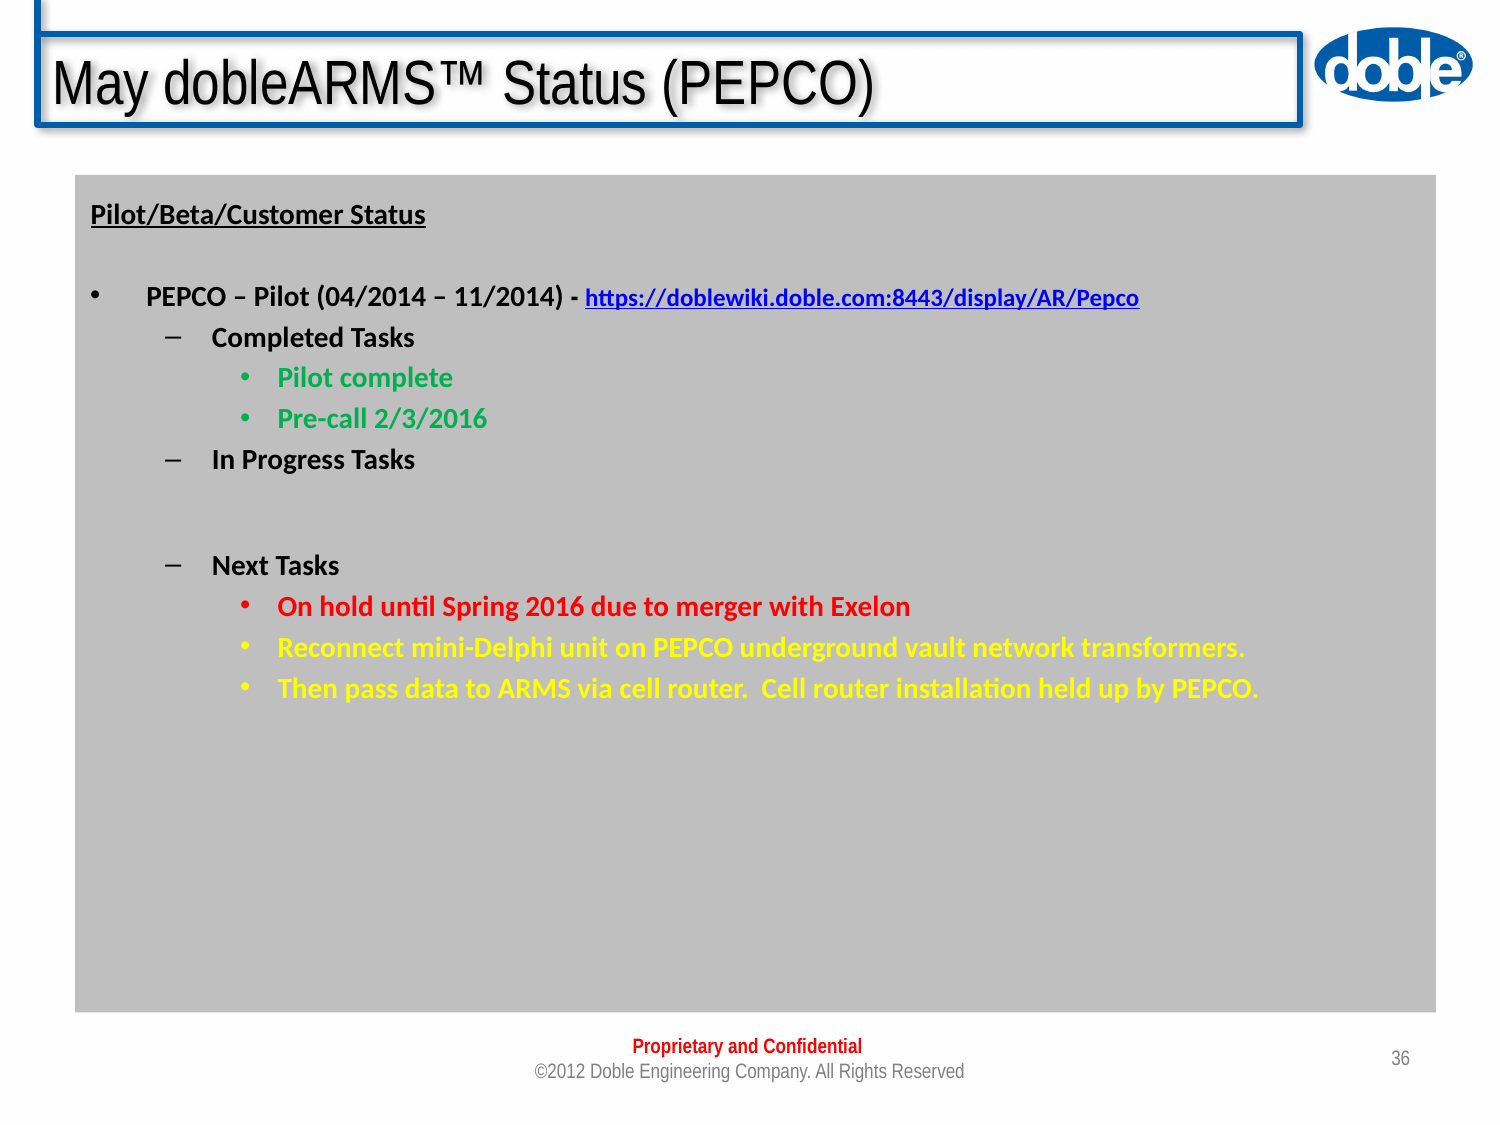

# May dobleARMS™ Status (PEPCO)

Pilot/Beta/Customer Status

PEPCO – Pilot (04/2014 – 11/2014) - https://doblewiki.doble.com:8443/display/AR/Pepco
Completed Tasks
Pilot complete
Pre-call 2/3/2016
In Progress Tasks

Next Tasks
On hold until Spring 2016 due to merger with Exelon
Reconnect mini-Delphi unit on PEPCO underground vault network transformers.
Then pass data to ARMS via cell router.  Cell router installation held up by PEPCO.